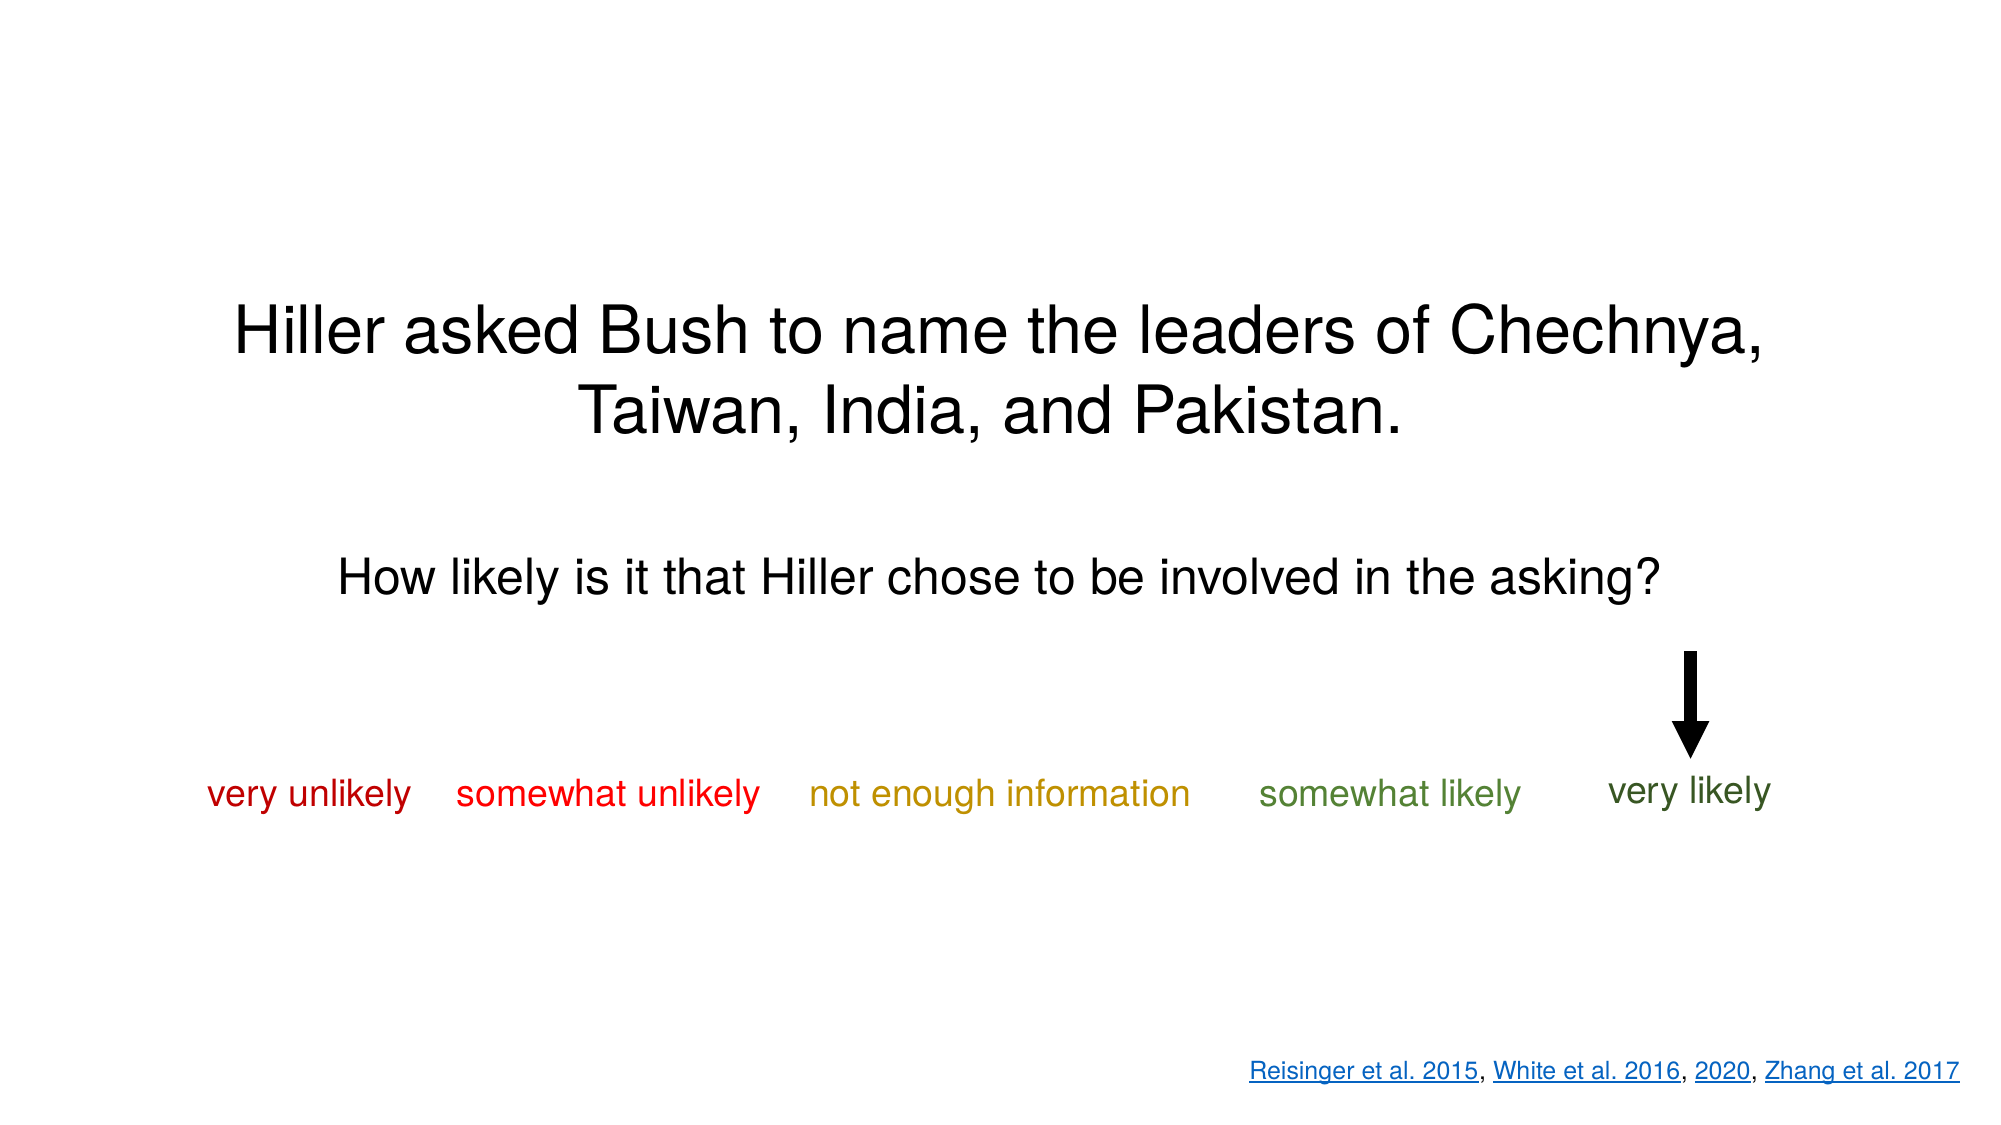

Hiller asked Bush to name the leaders of Chechnya, Taiwan, India, and Pakistan.
How likely is it that Hiller chose to be involved in the asking?
very likely
somewhat unlikely
not enough information
somewhat likely
very unlikely
Reisinger et al. 2015, White et al. 2016, 2020, Zhang et al. 2017